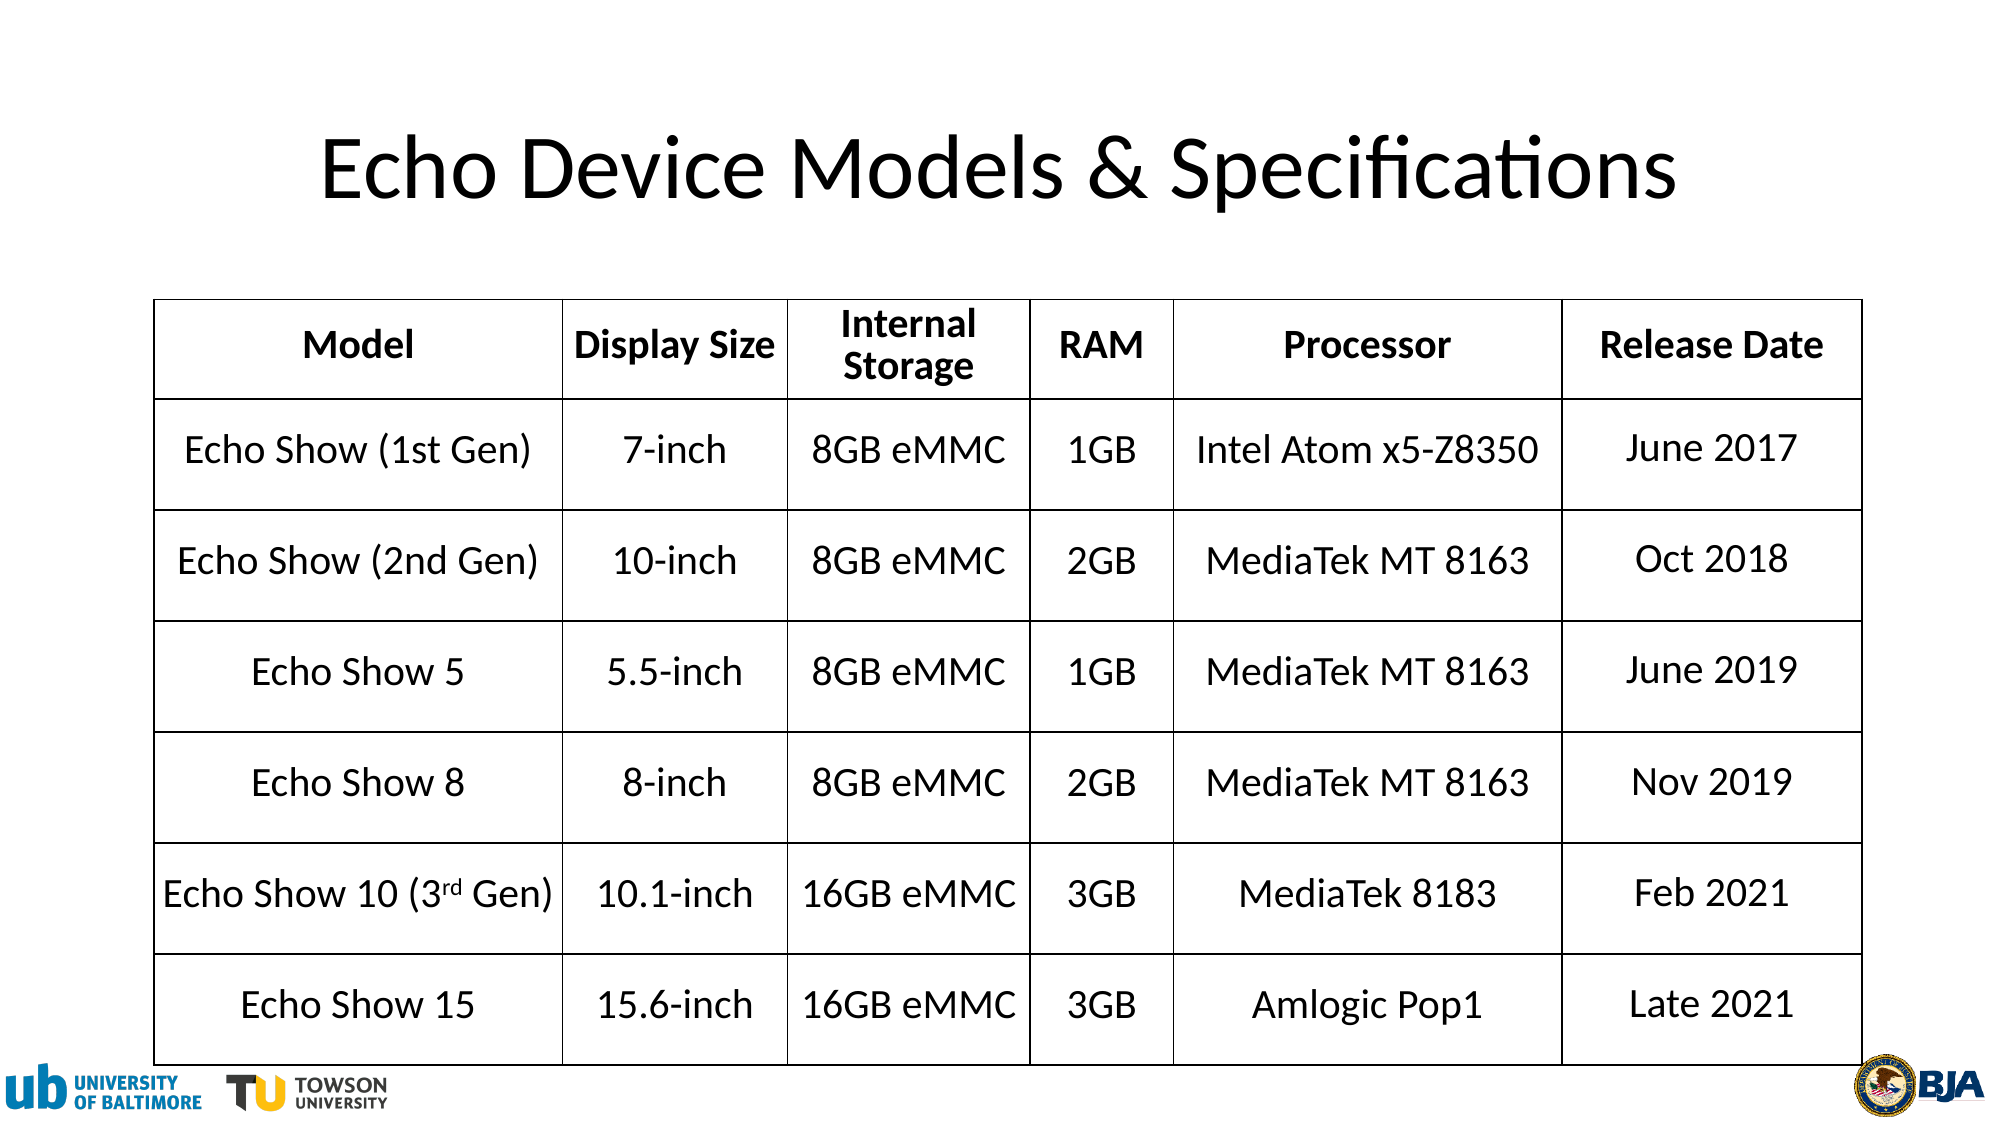

# Echo Device Models & Specifications
| Model | Display Size | Internal Storage | RAM | Processor | Release Date |
| --- | --- | --- | --- | --- | --- |
| Echo Show (1st Gen) | 7-inch | 8GB eMMC | 1GB | Intel Atom x5-Z8350 | June 2017 |
| Echo Show (2nd Gen) | 10-inch | 8GB eMMC | 2GB | MediaTek MT 8163 | Oct 2018 |
| Echo Show 5 | 5.5-inch | 8GB eMMC | 1GB | MediaTek MT 8163 | June 2019 |
| Echo Show 8 | 8-inch | 8GB eMMC | 2GB | MediaTek MT 8163 | Nov 2019 |
| Echo Show 10 (3rd Gen) | 10.1-inch | 16GB eMMC | 3GB | MediaTek 8183 | Feb 2021 |
| Echo Show 15 | 15.6-inch | 16GB eMMC | 3GB | Amlogic Pop1 | Late 2021 |